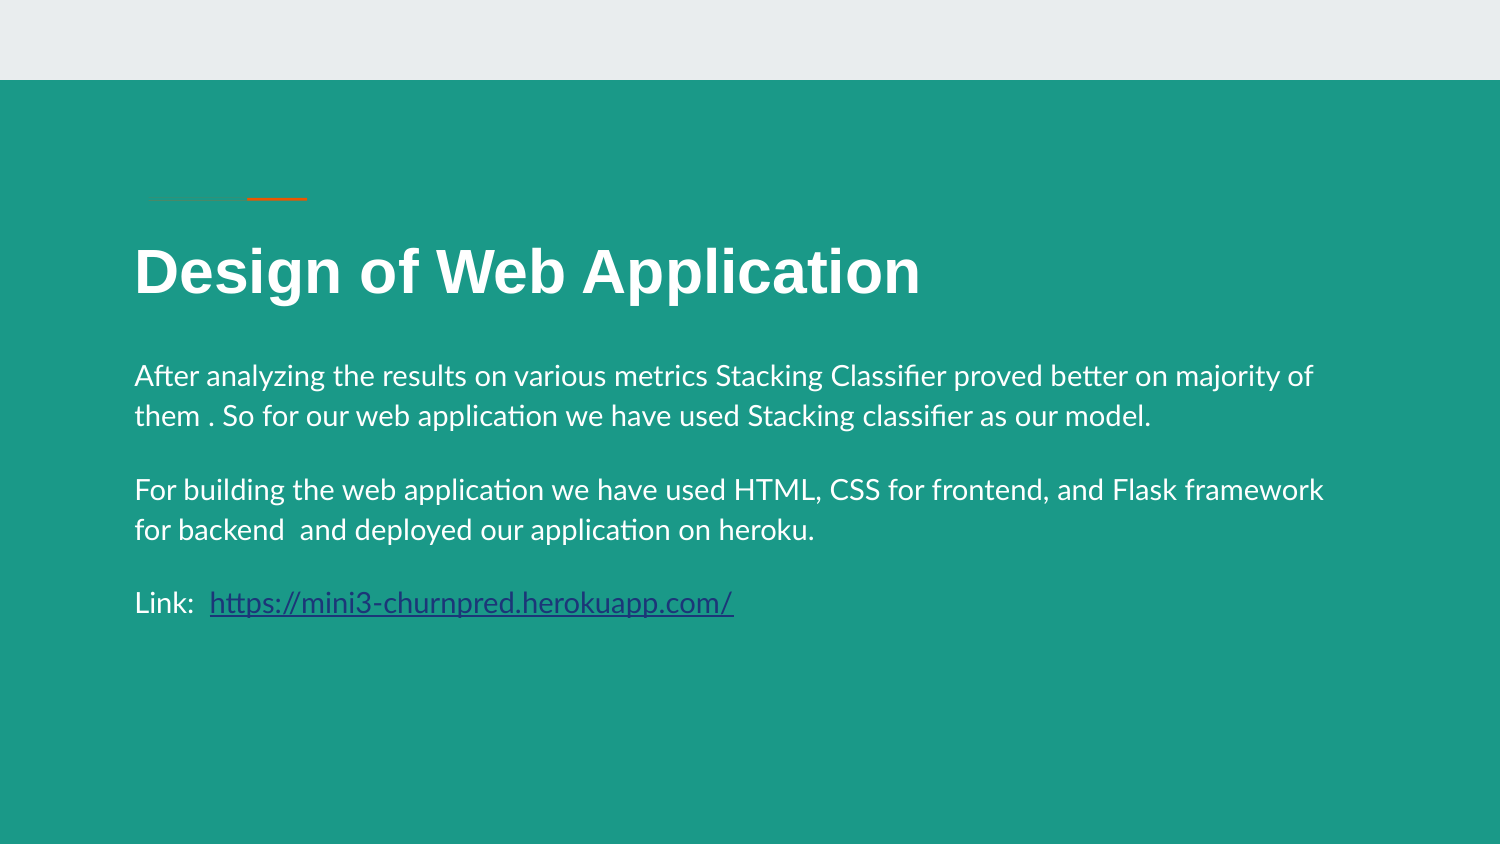

# Design of Web Application
After analyzing the results on various metrics Stacking Classifier proved better on majority of them . So for our web application we have used Stacking classifier as our model.
For building the web application we have used HTML, CSS for frontend, and Flask framework for backend  and deployed our application on heroku.
Link:  https://mini3-churnpred.herokuapp.com/